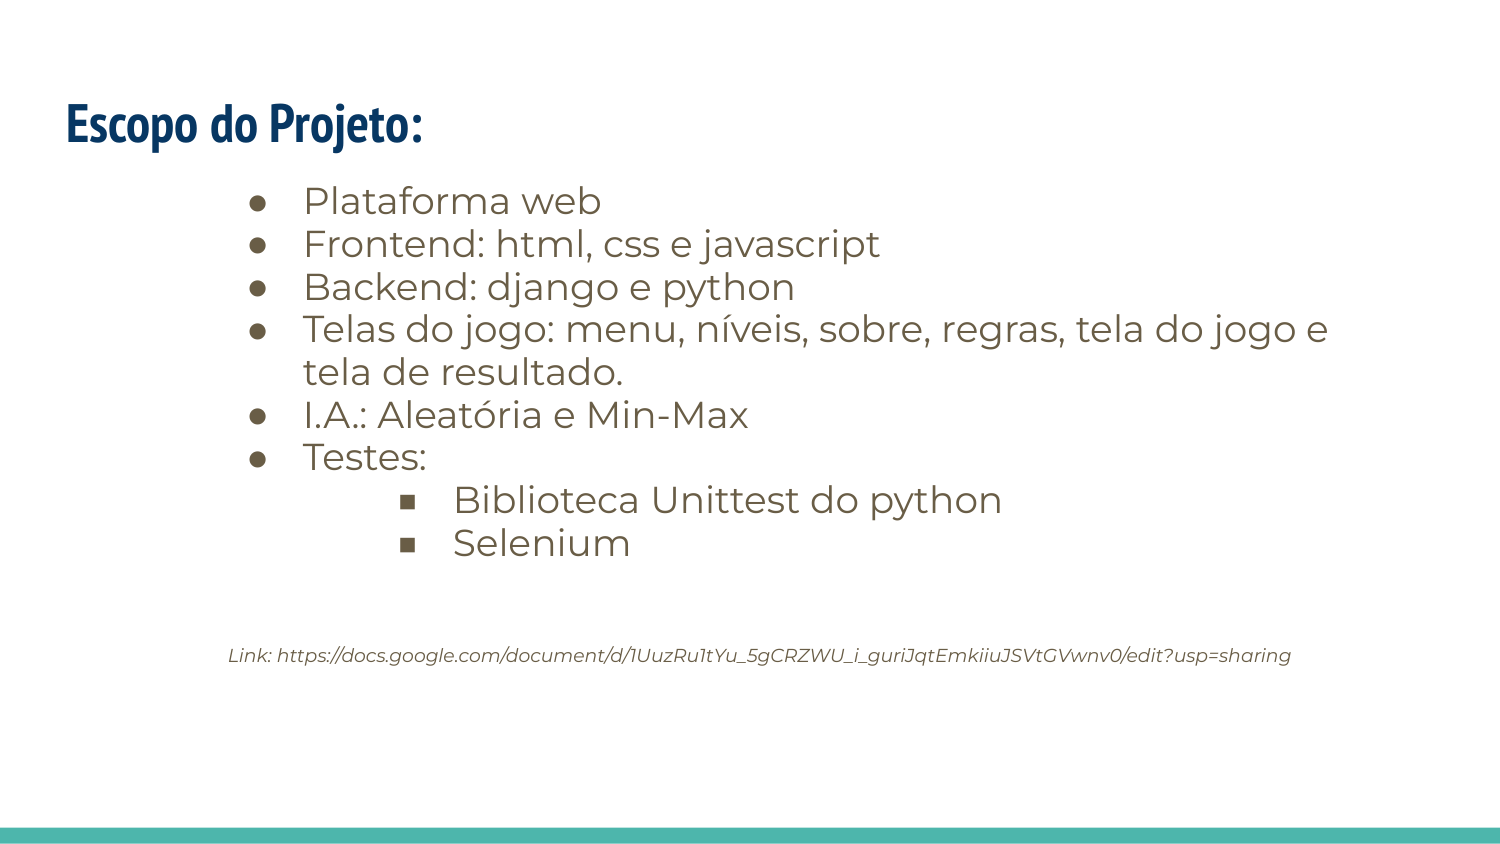

# Escopo do Projeto:
Plataforma web
Frontend: html, css e javascript
Backend: django e python
Telas do jogo: menu, níveis, sobre, regras, tela do jogo e tela de resultado.
I.A.: Aleatória e Min-Max
Testes:
Biblioteca Unittest do python
Selenium

Link: https://docs.google.com/document/d/1UuzRu1tYu_5gCRZWU_i_guriJqtEmkiiuJSVtGVwnv0/edit?usp=sharing